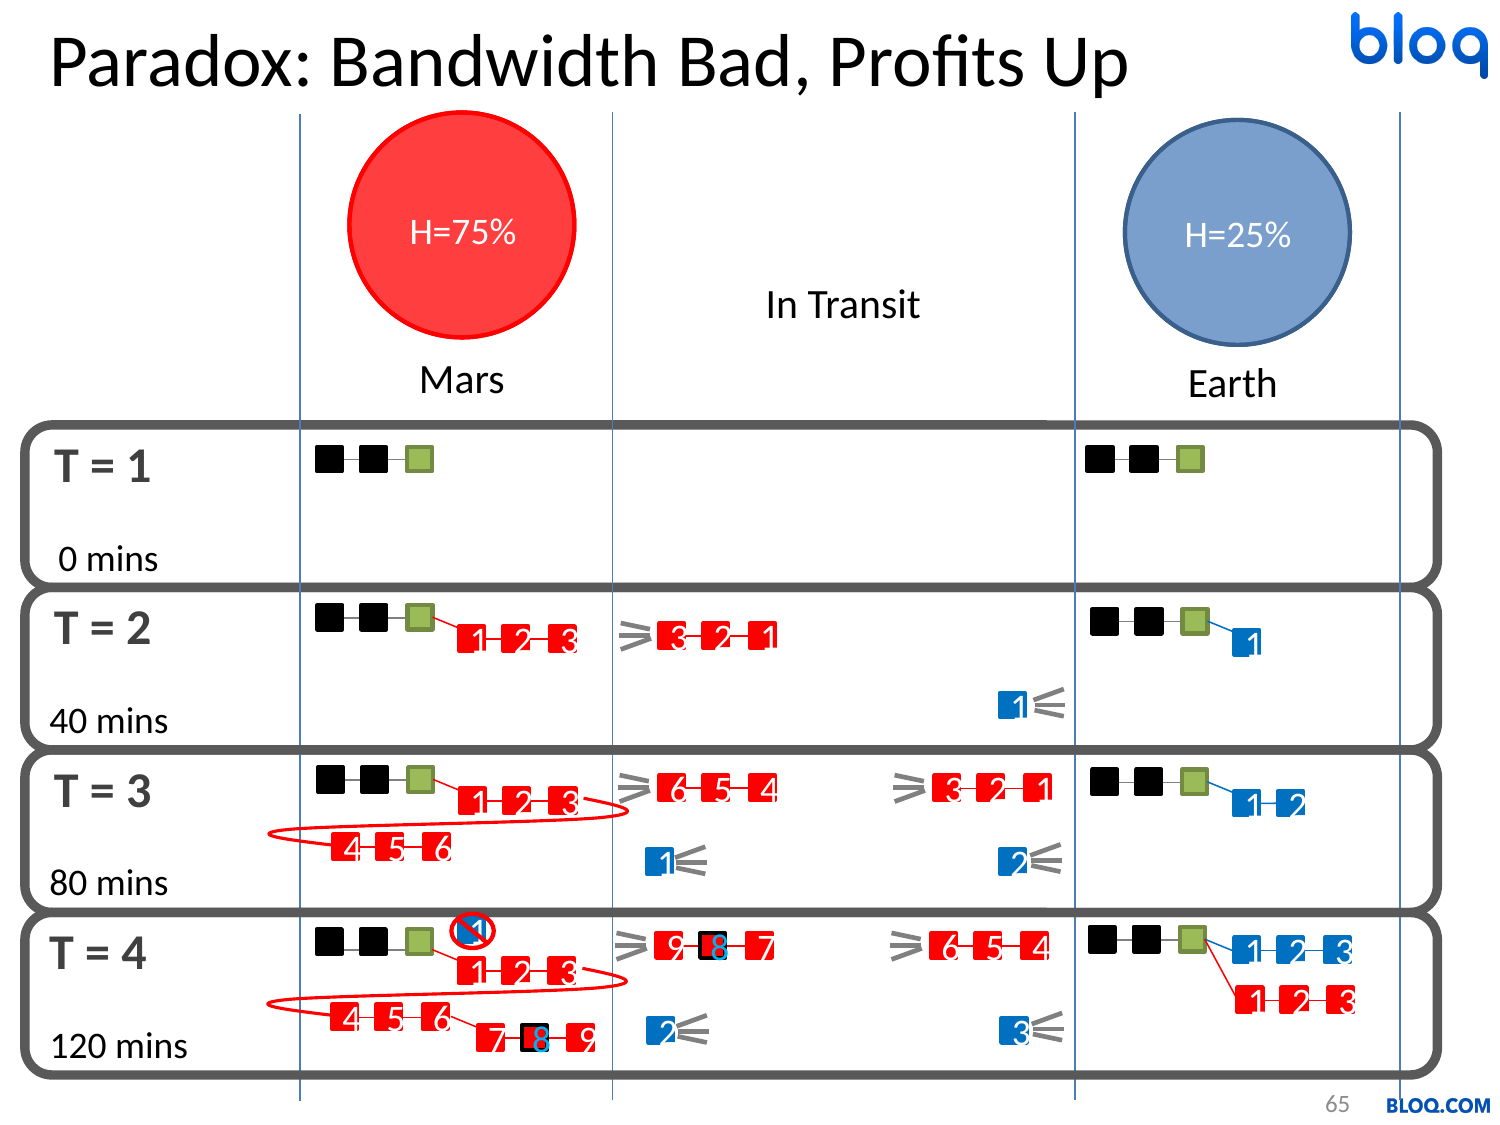

# Paradox: Bandwidth Bad, Profits Up

H=75%
H=25%
In Transit
Mars
Earth

T = 1

0 mins

T = 2

3
2
1
1
2
3
1
40 mins
1

T = 3

6
5
4
3
2
1
1
2
3
1
2

4
5
6
1
2
80 mins

T = 4

1

9
8
7
6
5
4
1
2
3
1
2
3

1
2
3
4
5
6
120 mins
2
3
7
8
9
65